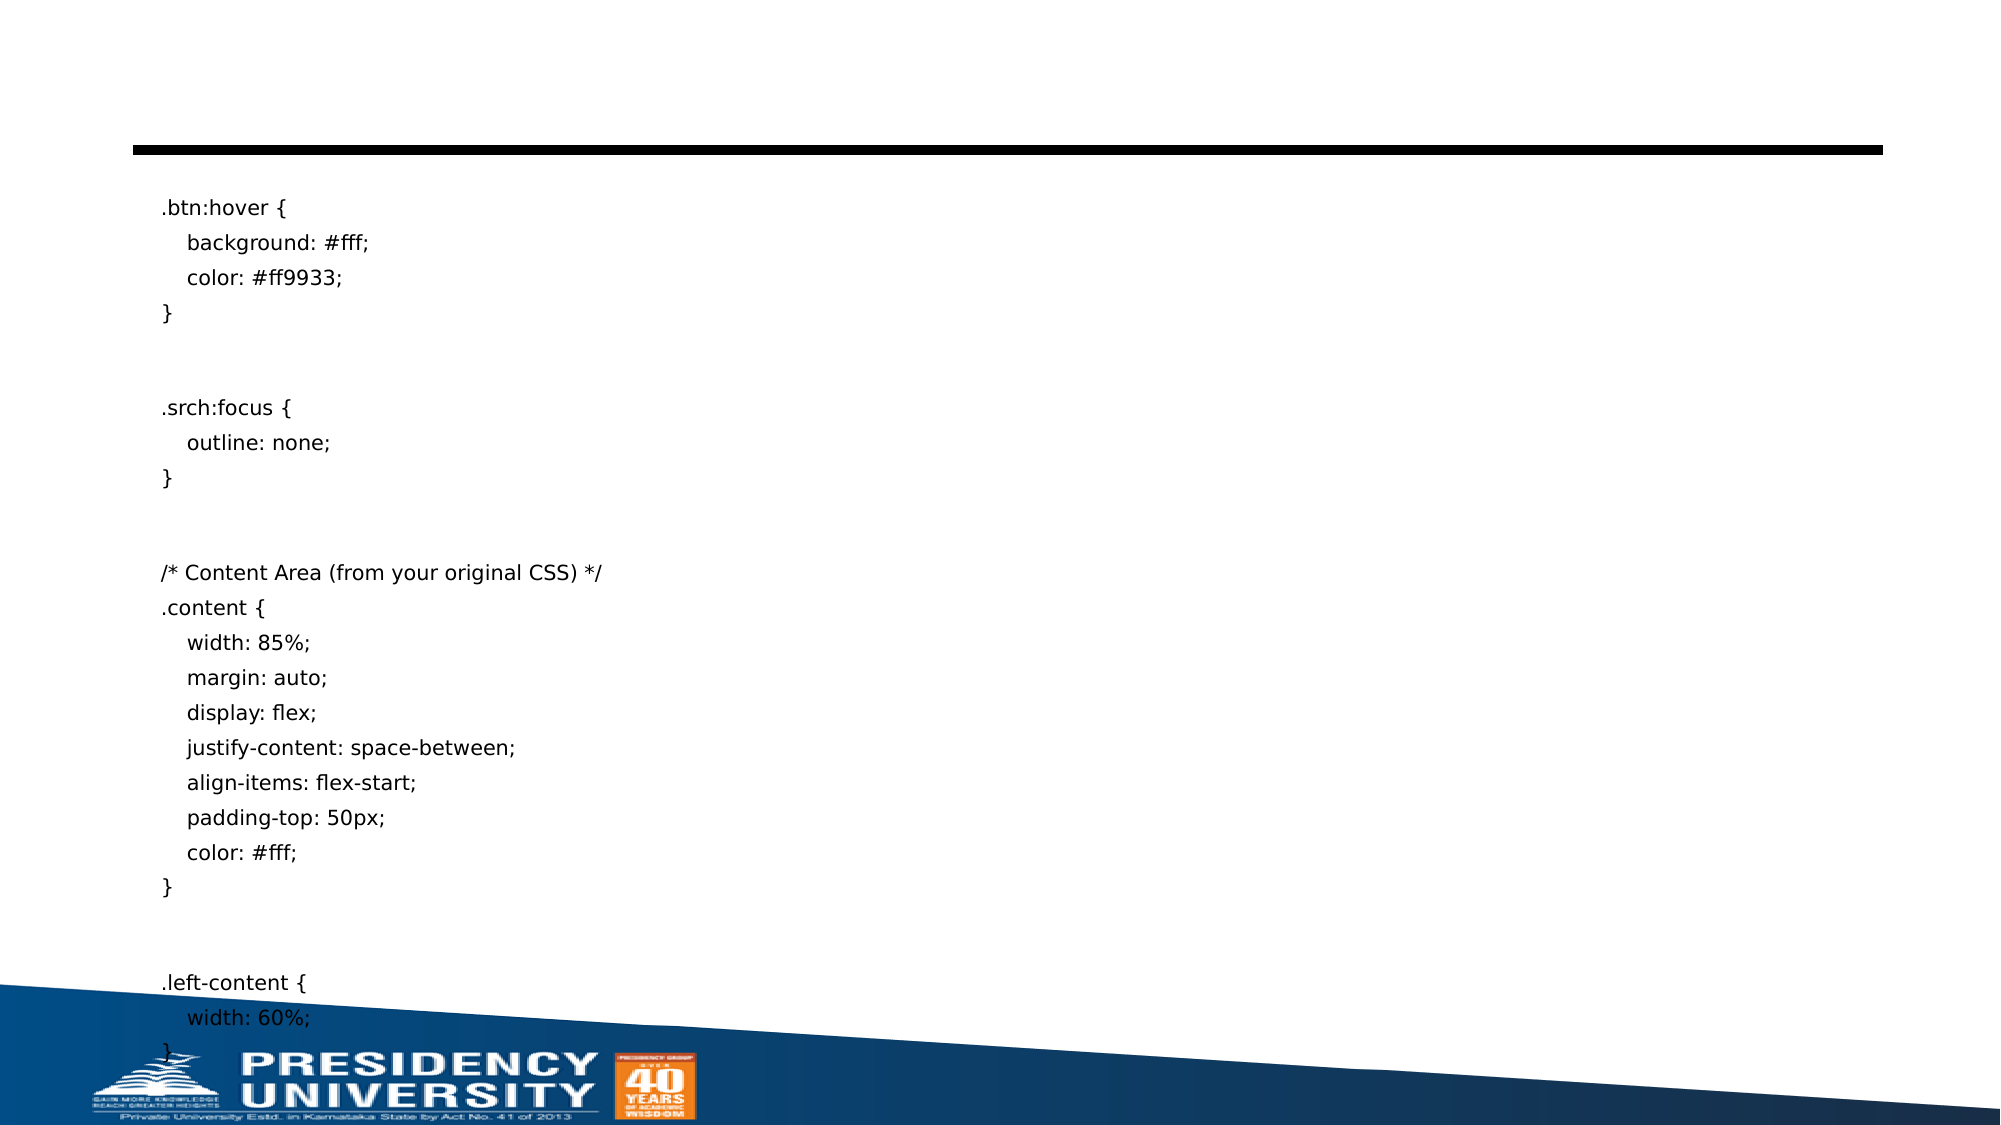

.btn:hover {
    background: #fff;
    color: #ff9933;
}

.srch:focus {
    outline: none;
}

/* Content Area (from your original CSS) */
.content {
    width: 85%;
    margin: auto;
    display: flex;
    justify-content: space-between;
    align-items: flex-start;
    padding-top: 50px;
    color: #fff;
}

.left-content {
    width: 60%;
}